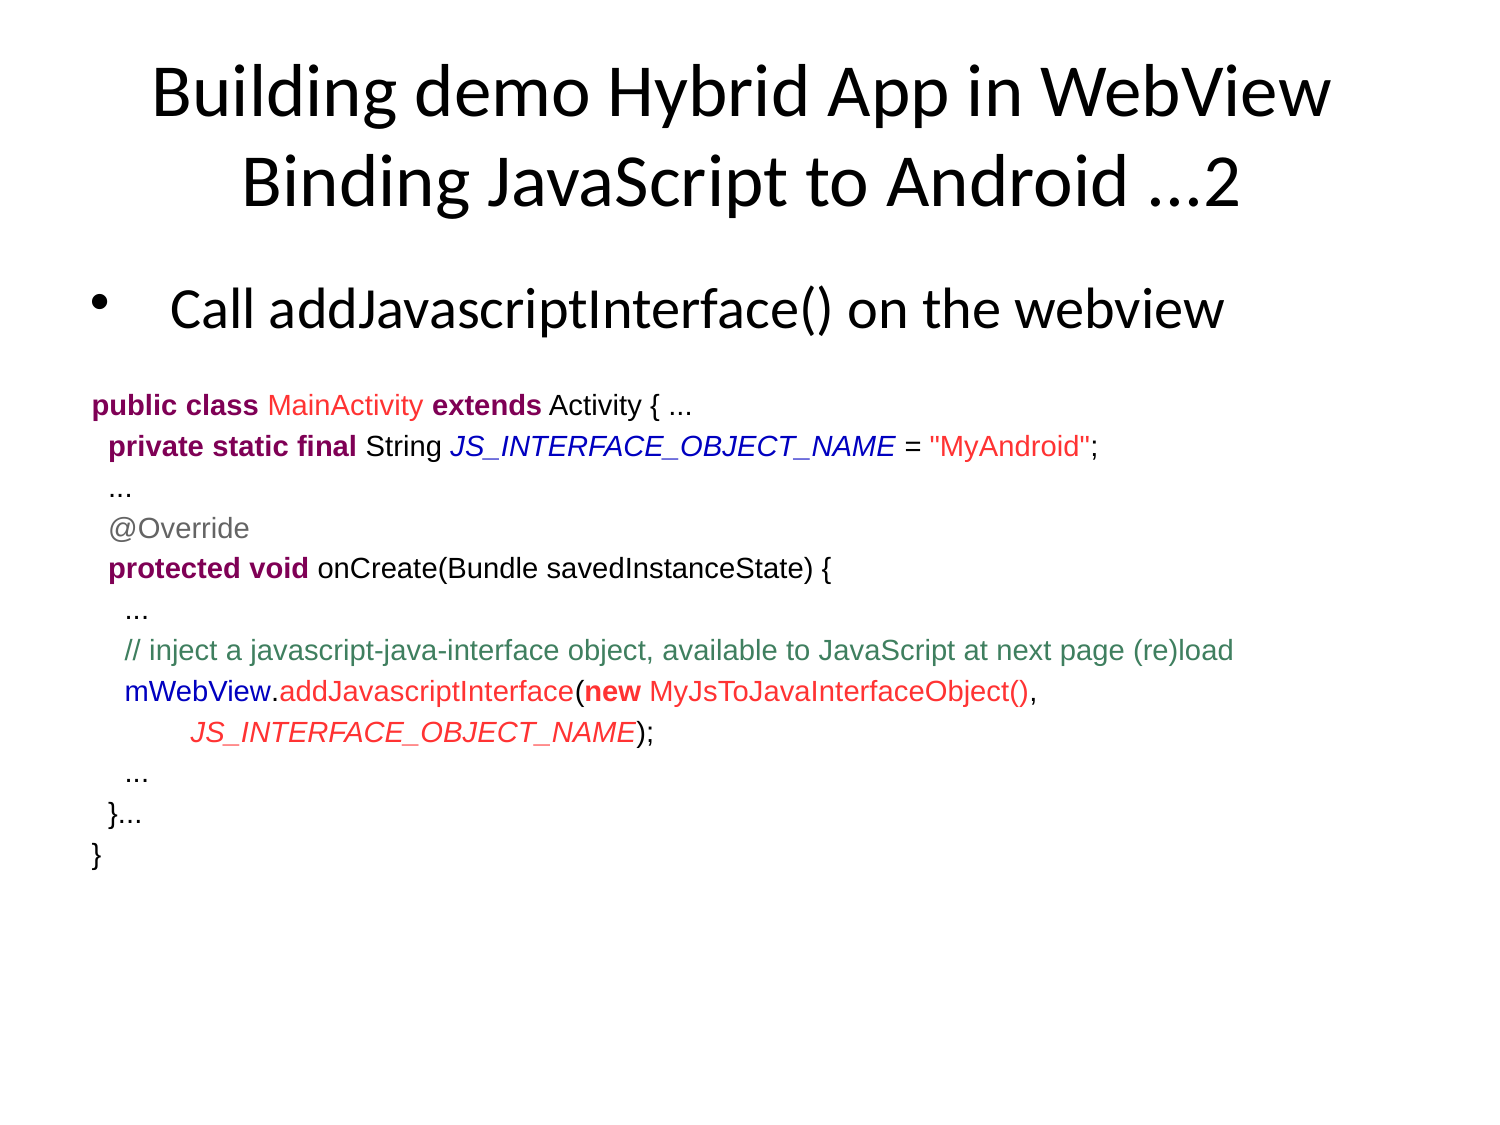

# Building demo Hybrid App in WebView Binding JavaScript to Android ...2
Call addJavascriptInterface() on the webview

public class MainActivity extends Activity { ...
  private static final String JS_INTERFACE_OBJECT_NAME = "MyAndroid";
  ...
  @Override
  protected void onCreate(Bundle savedInstanceState) {
    ...
    // inject a javascript-java-interface object, available to JavaScript at next page (re)load
    mWebView.addJavascriptInterface(new MyJsToJavaInterfaceObject(),
            JS_INTERFACE_OBJECT_NAME);
    ...
  }...
}